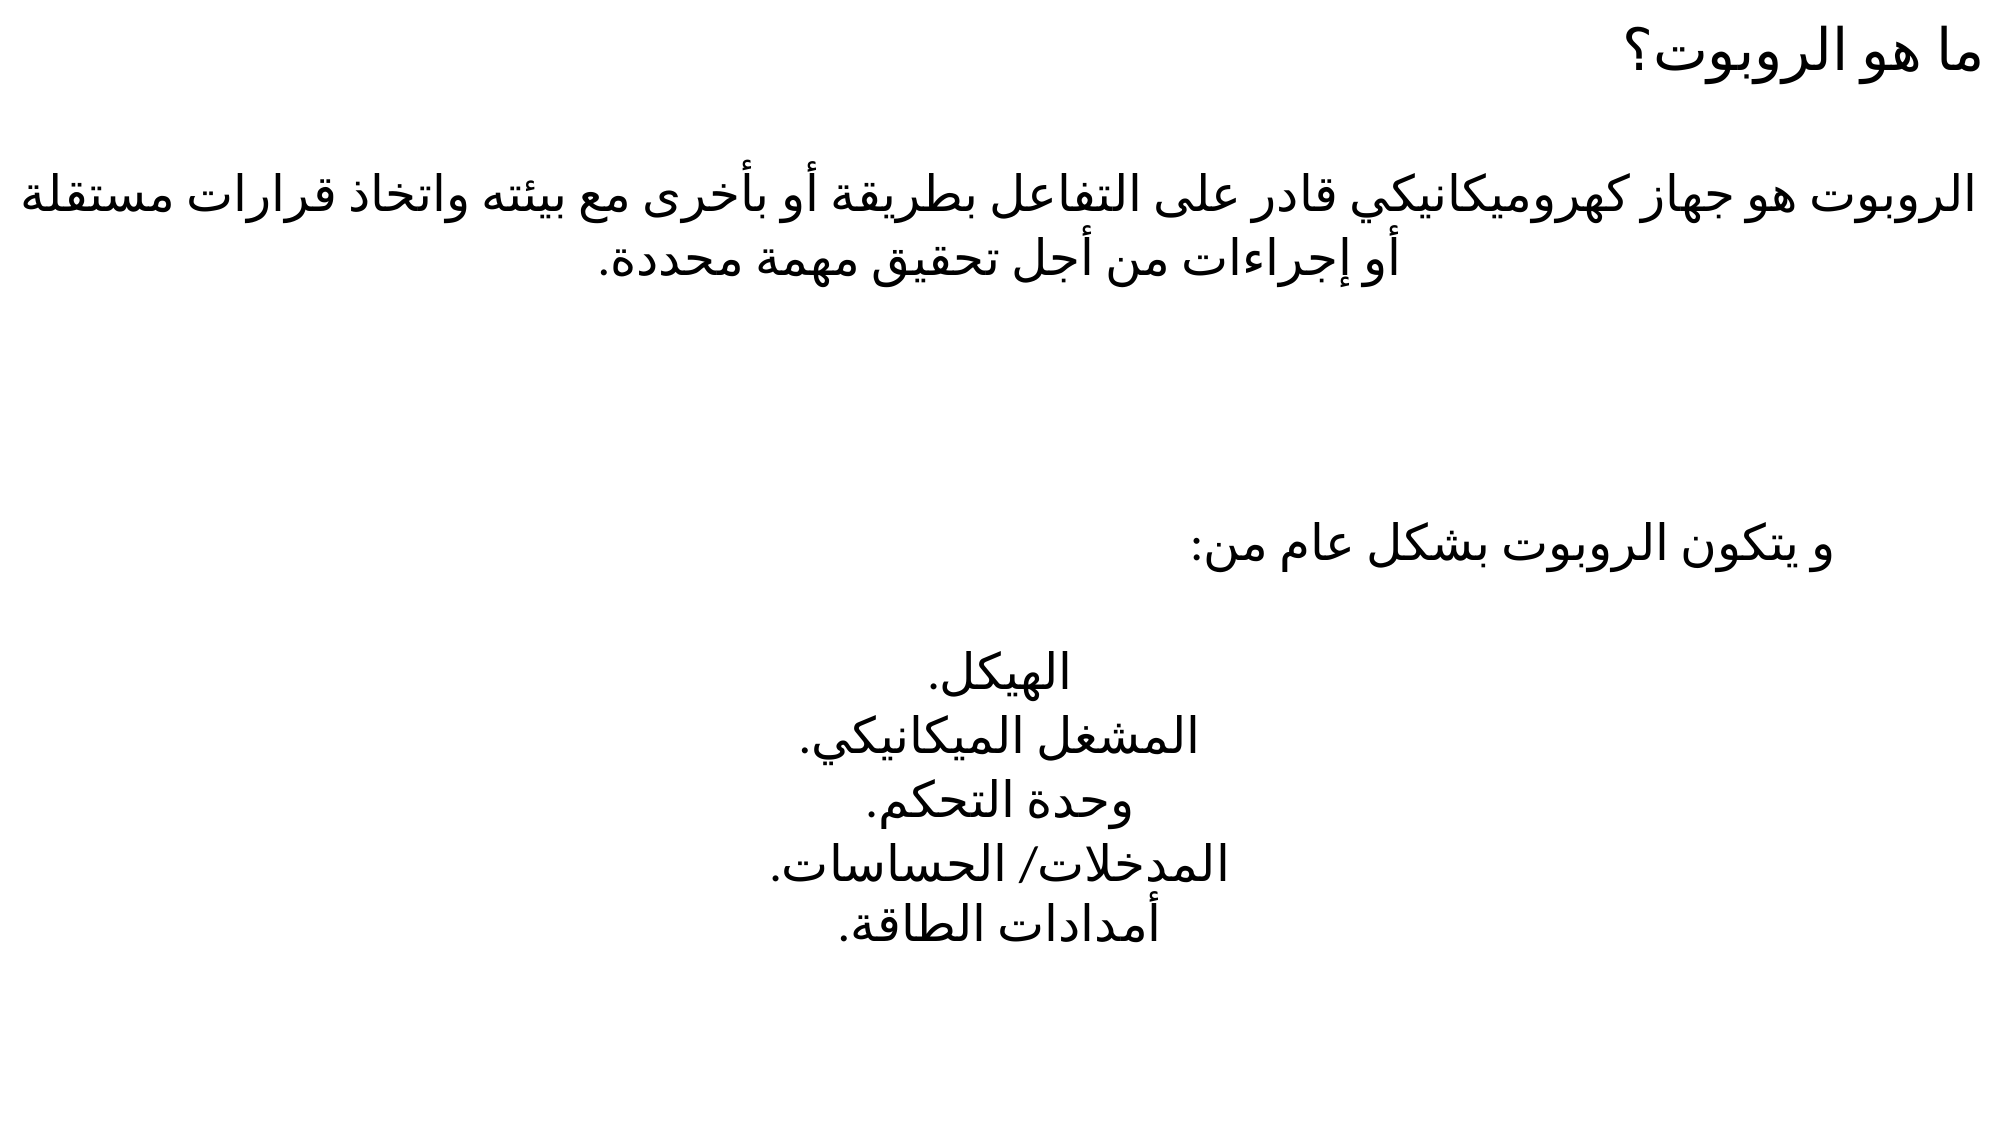

ما هو الروبوت؟

الروبوت هو جهاز كهروميكانيكي قادر على التفاعل بطريقة أو بأخرى مع بيئته واتخاذ قرارات مستقلة أو إجراءات من أجل تحقيق مهمة محددة.
و يتكون الروبوت بشكل عام من:

الهيكل.
المشغل الميكانيكي.
وحدة التحكم.
المدخلات/ الحساسات.
أمدادات الطاقة.